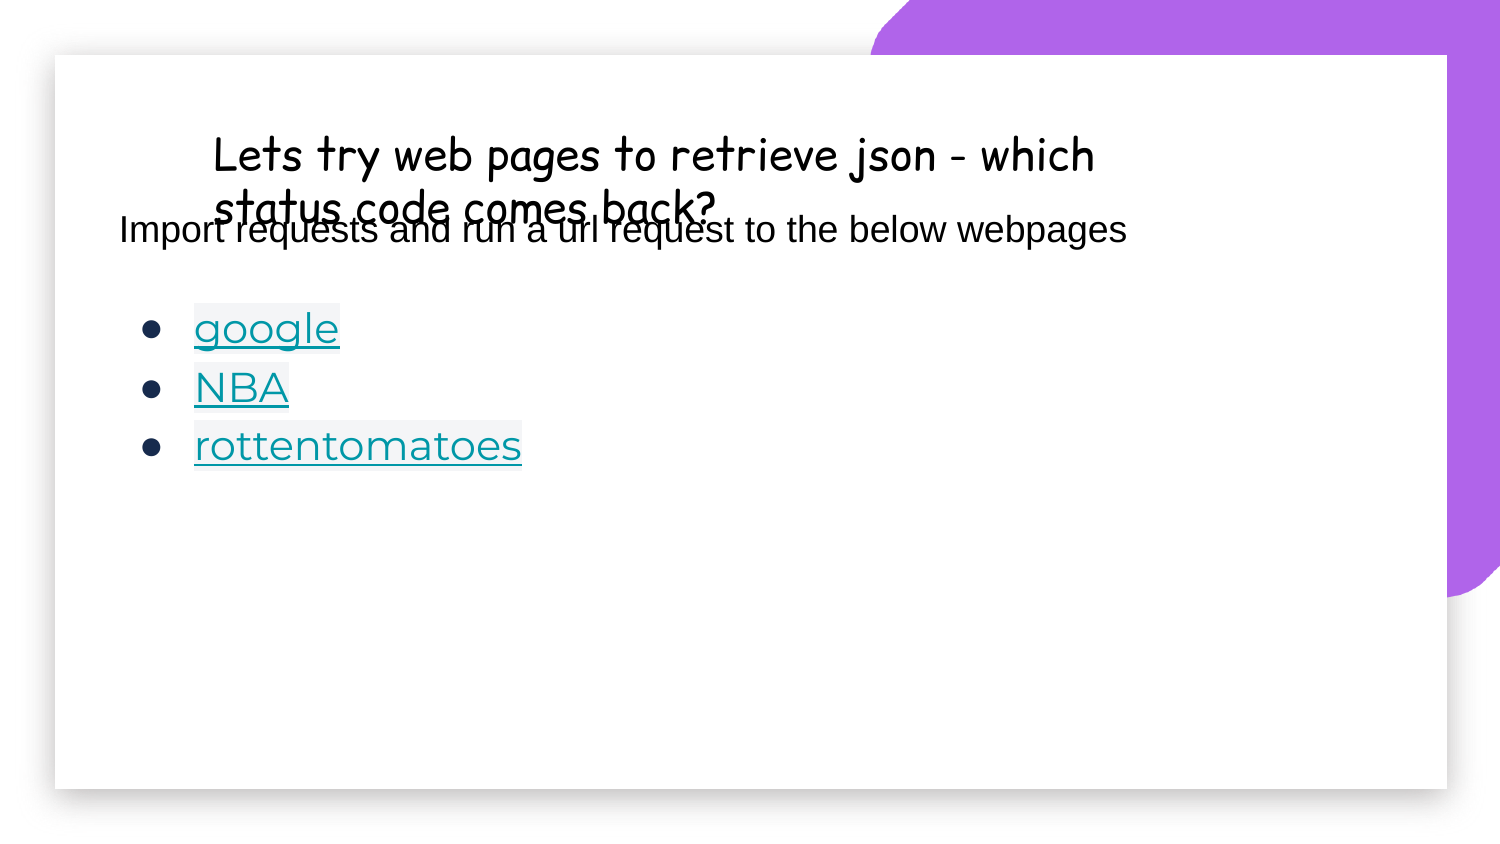

Lets try web pages to retrieve json - which status code comes back?
Import requests and run a url request to the below webpages
google
NBA
rottentomatoes